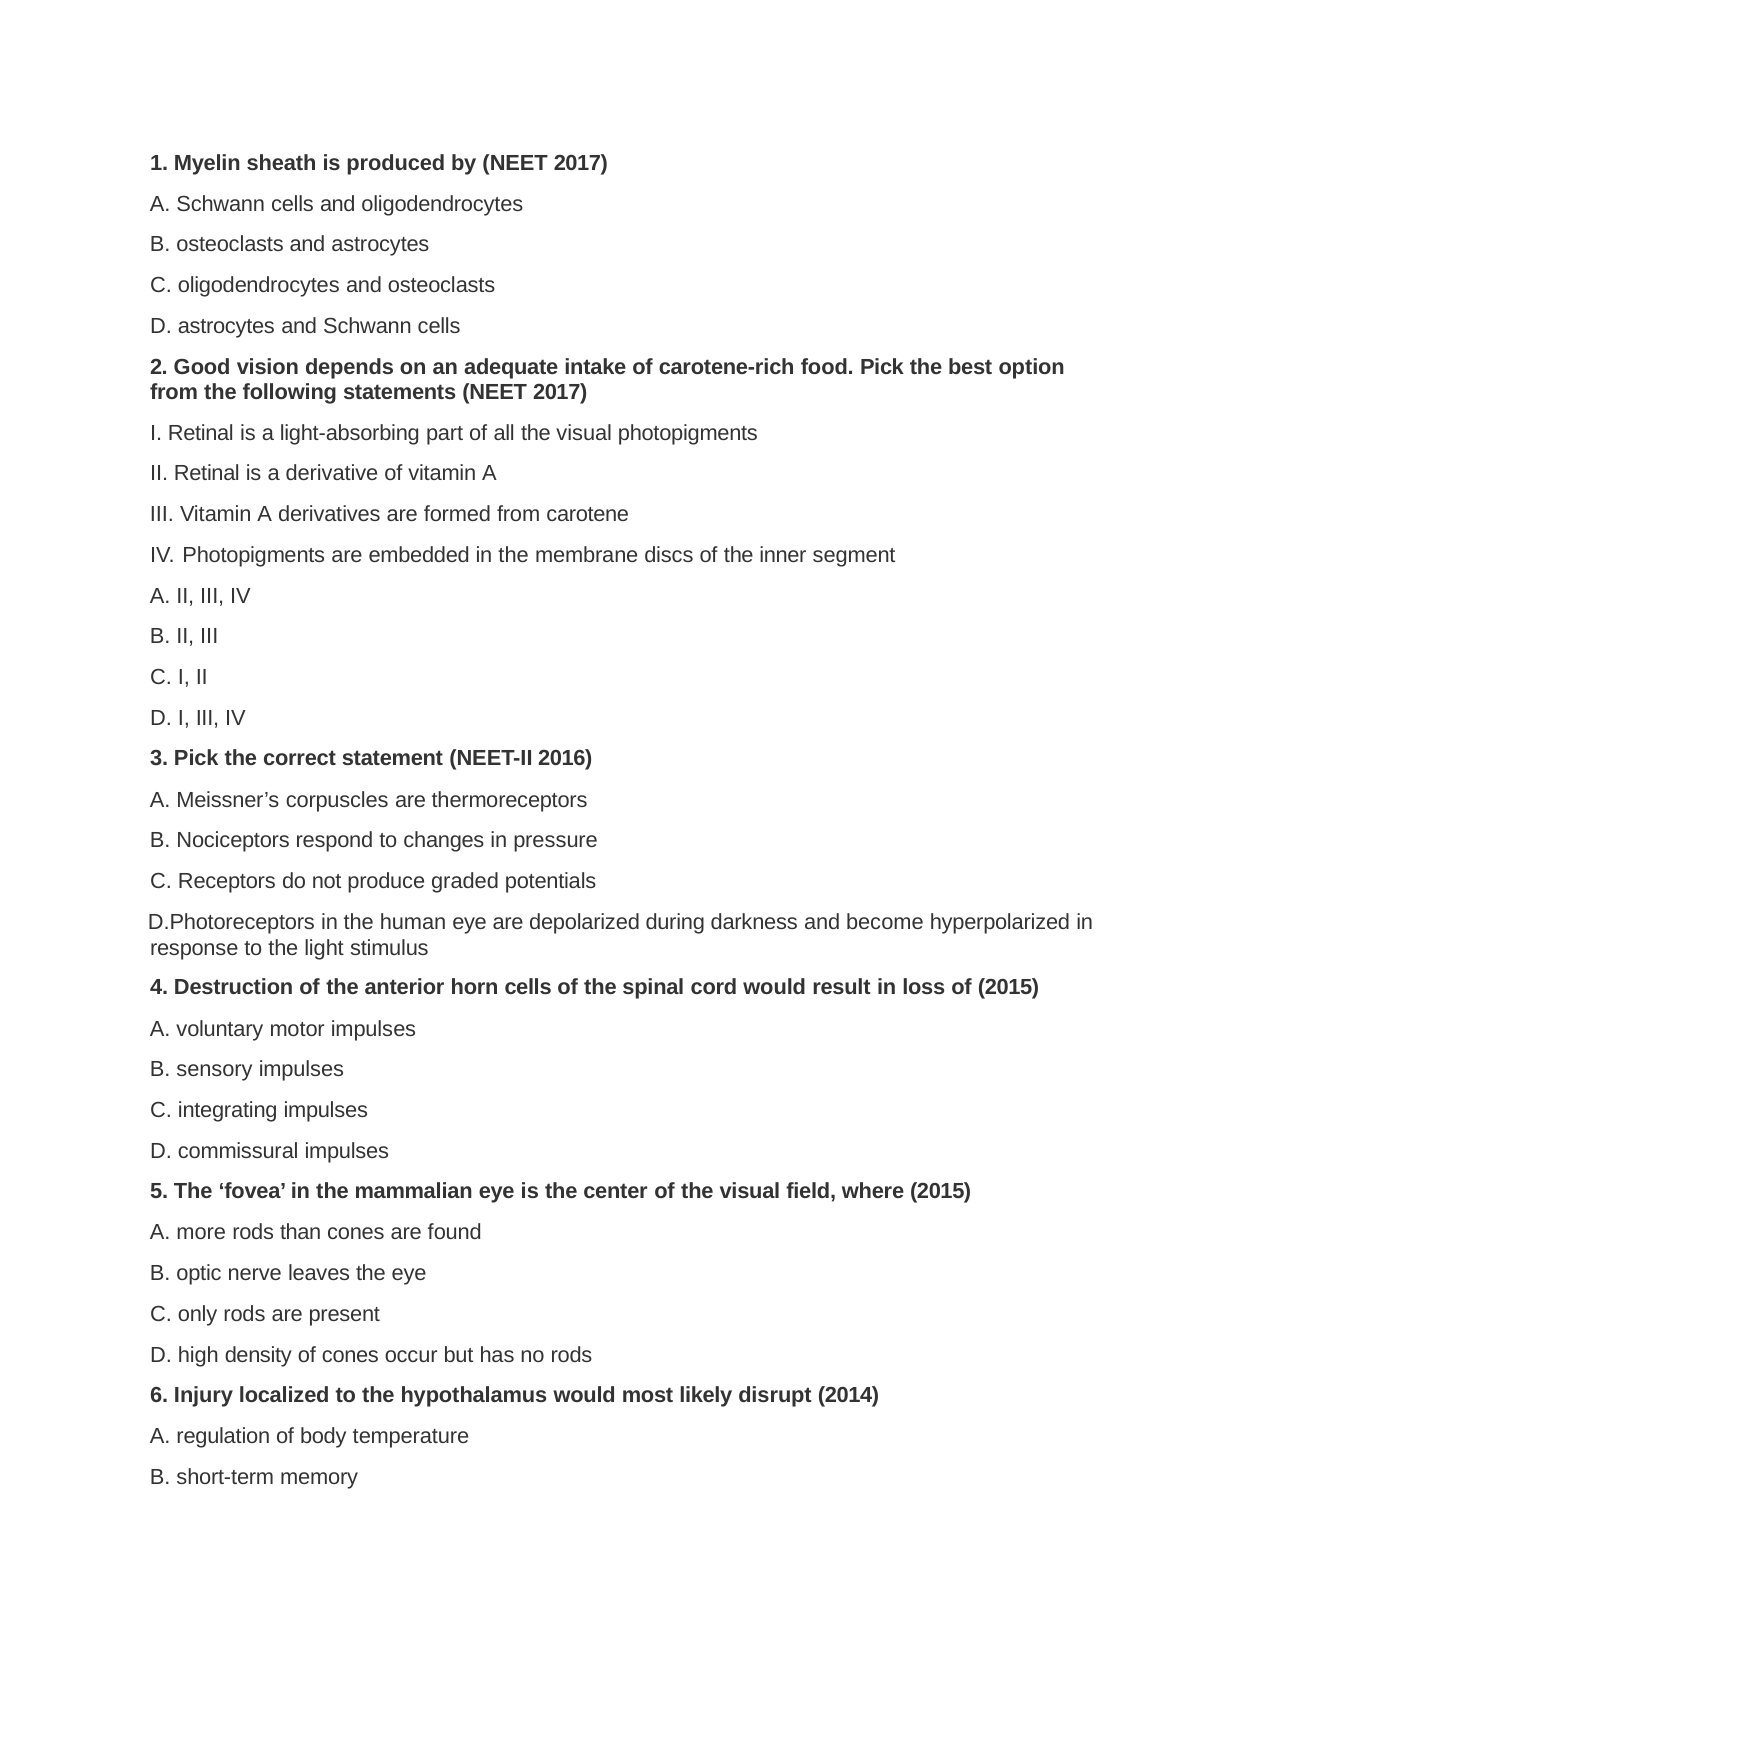

Myelin sheath is produced by (NEET 2017)
Schwann cells and oligodendrocytes
osteoclasts and astrocytes
oligodendrocytes and osteoclasts
astrocytes and Schwann cells
2. Good vision depends on an adequate intake of carotene-rich food. Pick the best option  from the following statements (NEET 2017)
Retinal is a light-absorbing part of all the visual photopigments
Retinal is a derivative of vitamin A
Vitamin A derivatives are formed from carotene
Photopigments are embedded in the membrane discs of the inner segment
II, III, IV
II, III
I, II
I, III, IV
Pick the correct statement (NEET-II 2016)
Meissner’s corpuscles are thermoreceptors
Nociceptors respond to changes in pressure
Receptors do not produce graded potentials
Photoreceptors in the human eye are depolarized during darkness and become hyperpolarized in  response to the light stimulus
Destruction of the anterior horn cells of the spinal cord would result in loss of (2015)
voluntary motor impulses
sensory impulses
integrating impulses
commissural impulses
The ‘fovea’ in the mammalian eye is the center of the visual field, where (2015)
more rods than cones are found
optic nerve leaves the eye
only rods are present
high density of cones occur but has no rods
Injury localized to the hypothalamus would most likely disrupt (2014)
regulation of body temperature
short-term memory